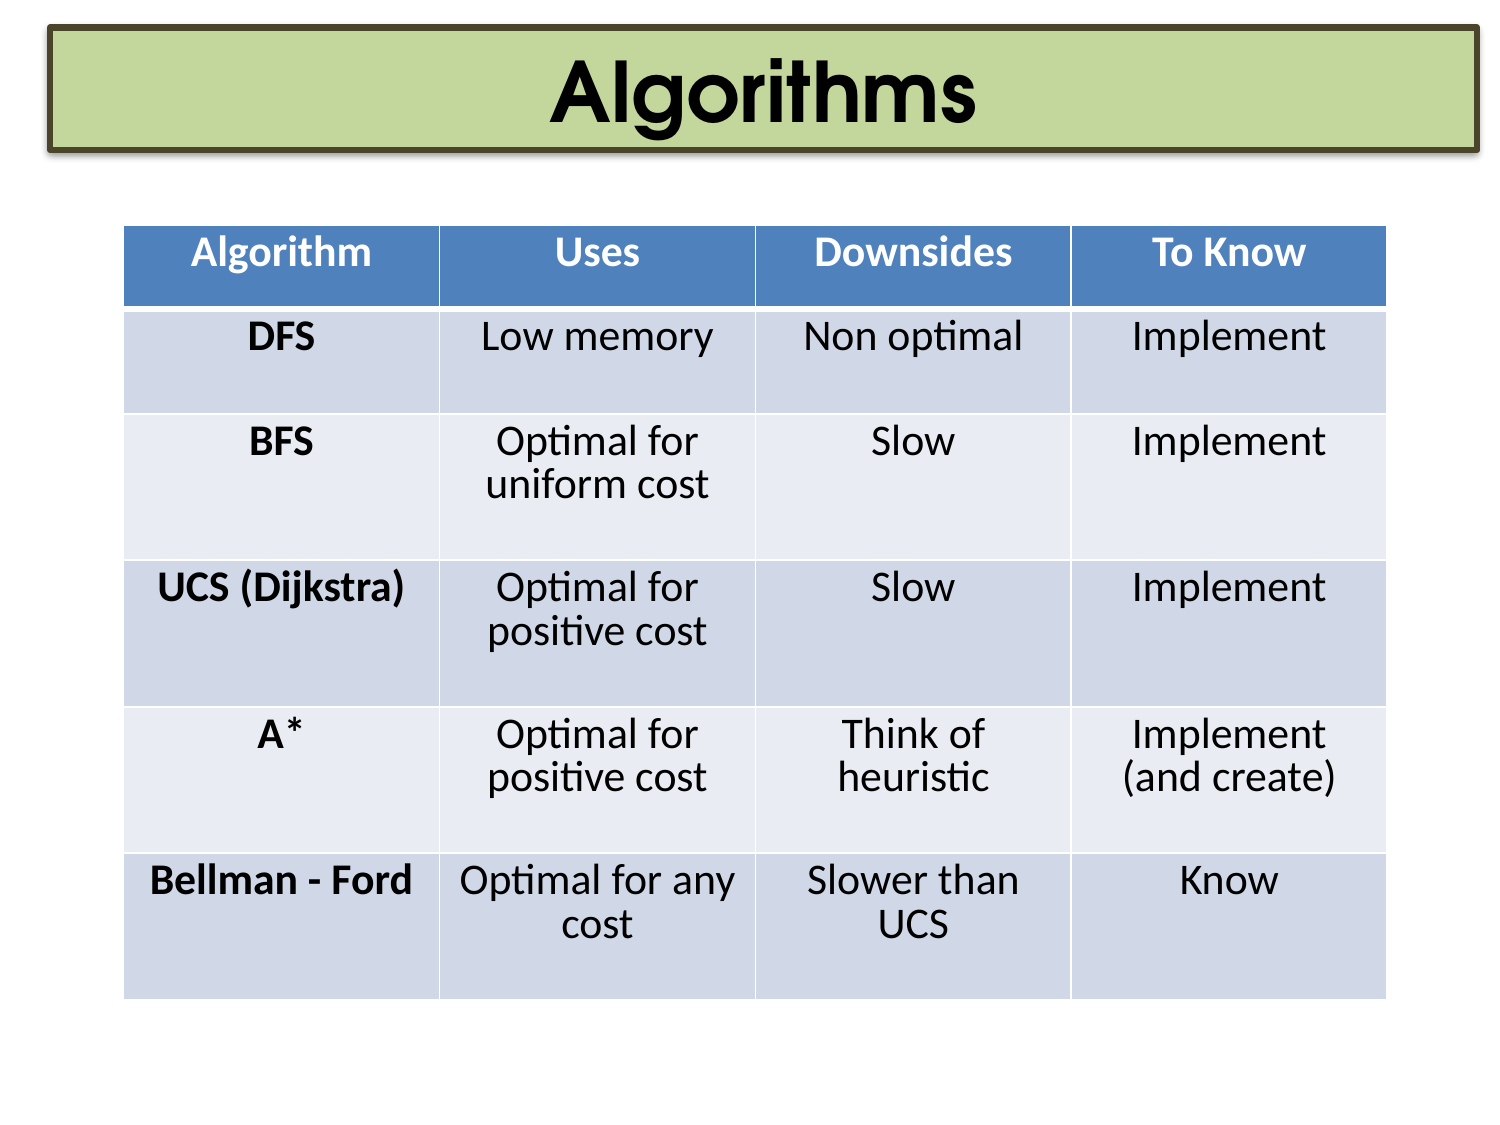

Algorithms
| Algorithm | Uses | Downsides | To Know |
| --- | --- | --- | --- |
| DFS | Low memory | Non optimal | Implement |
| BFS | Optimal for uniform cost | Slow | Implement |
| UCS (Dijkstra) | Optimal for positive cost | Slow | Implement |
| A\* | Optimal for positive cost | Think of heuristic | Implement (and create) |
| Bellman - Ford | Optimal for any cost | Slower than UCS | Know |